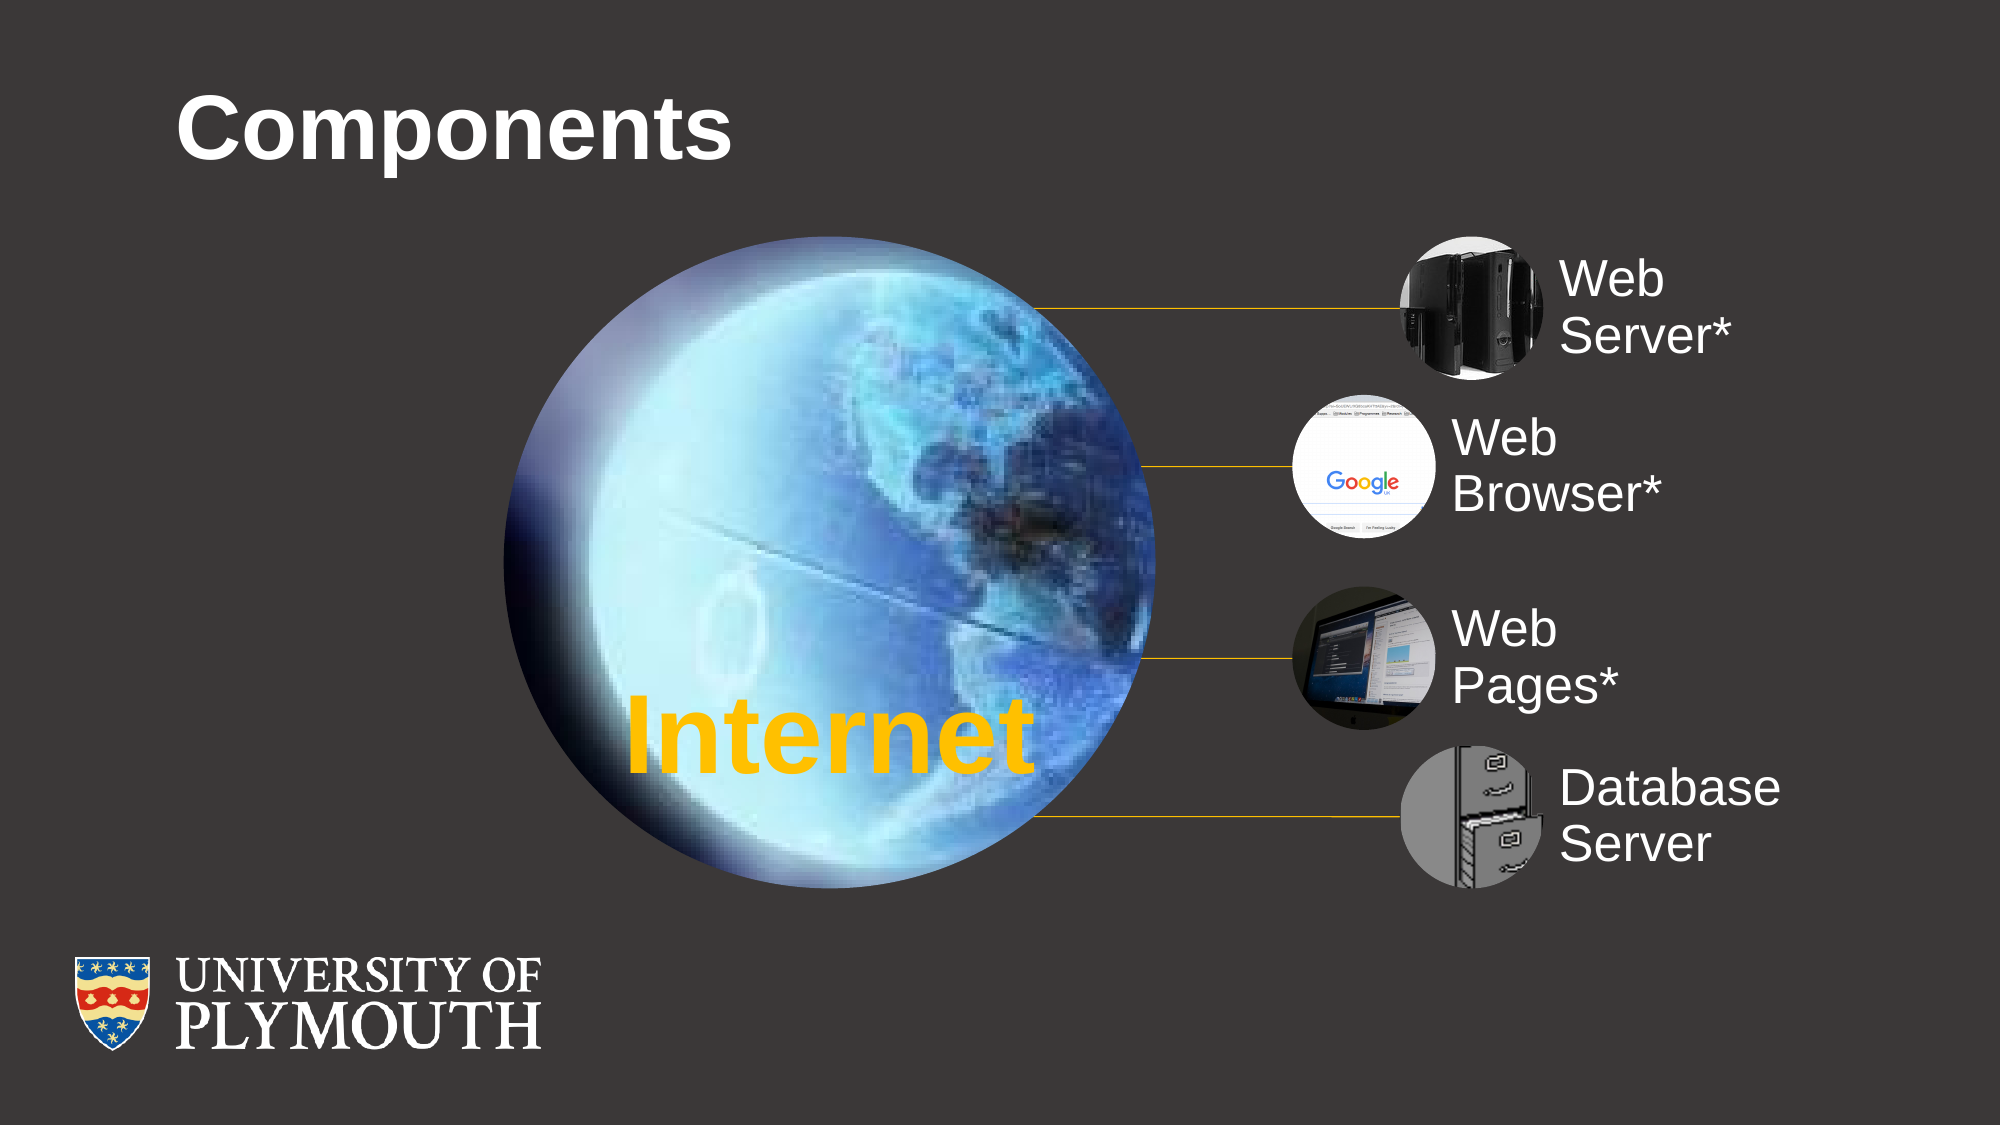

# Components
Internet
Web Server*
Web Browser*
Web Pages*
Database Server